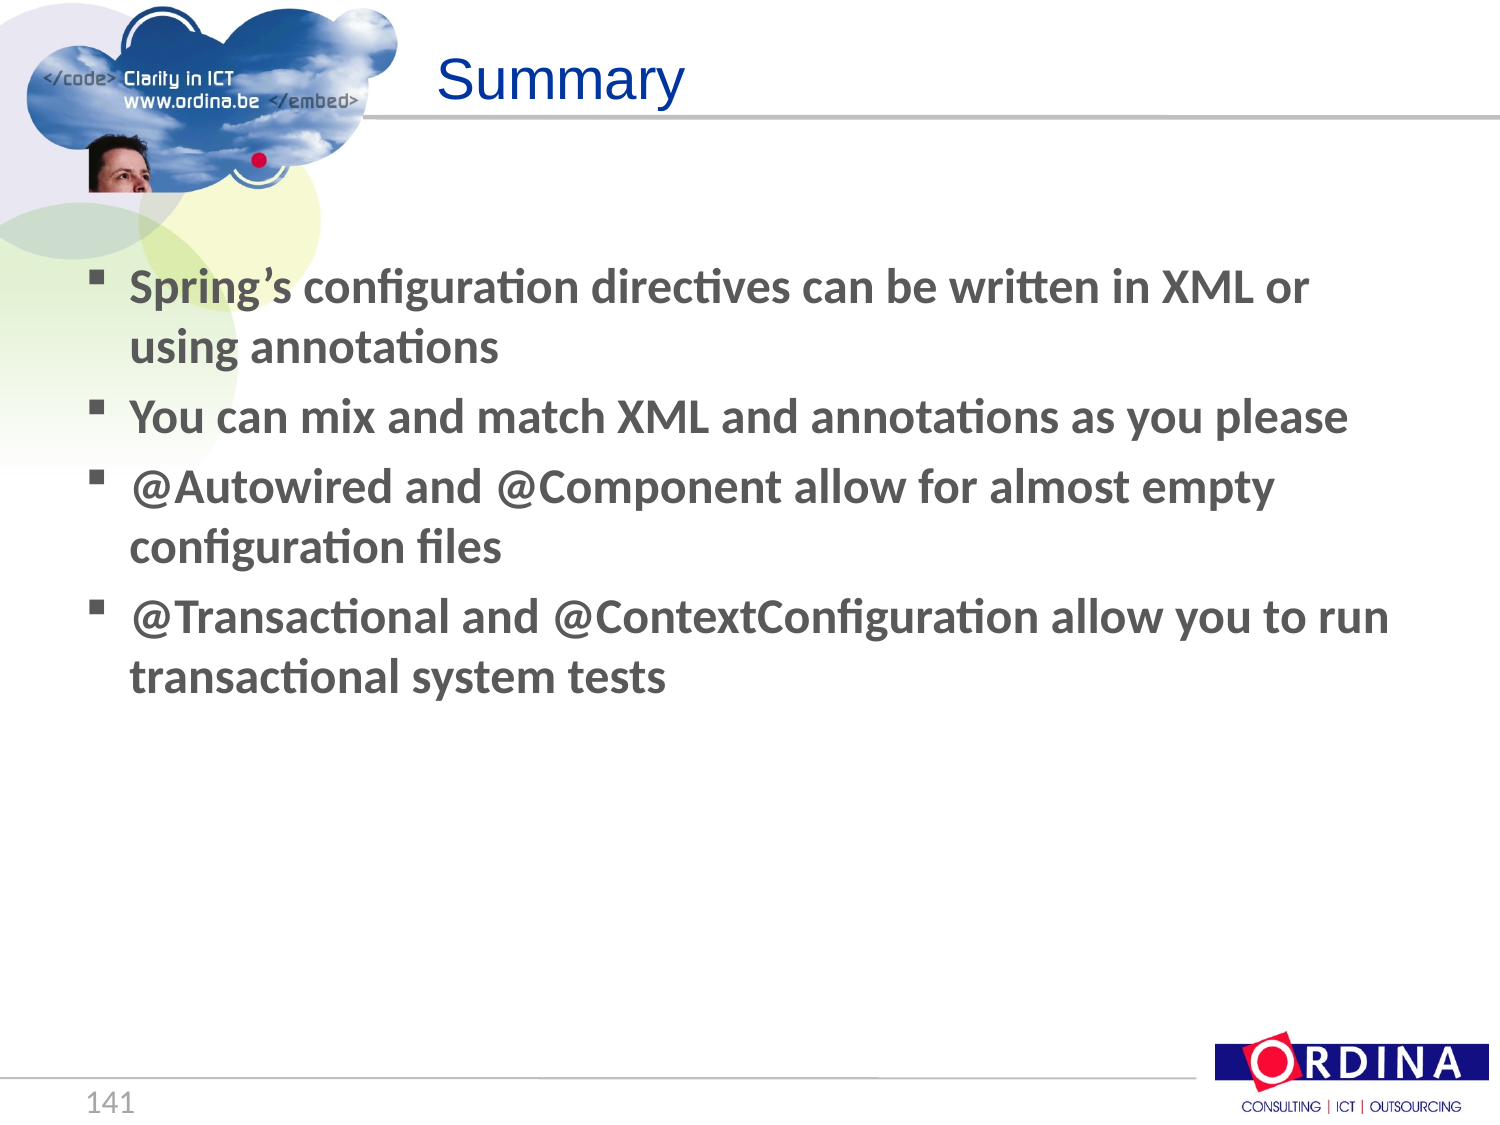

# Summary
Spring’s configuration directives can be written in XML or using annotations
You can mix and match XML and annotations as you please
@Autowired and @Component allow for almost empty configuration files
@Transactional and @ContextConfiguration allow you to run transactional system tests
141